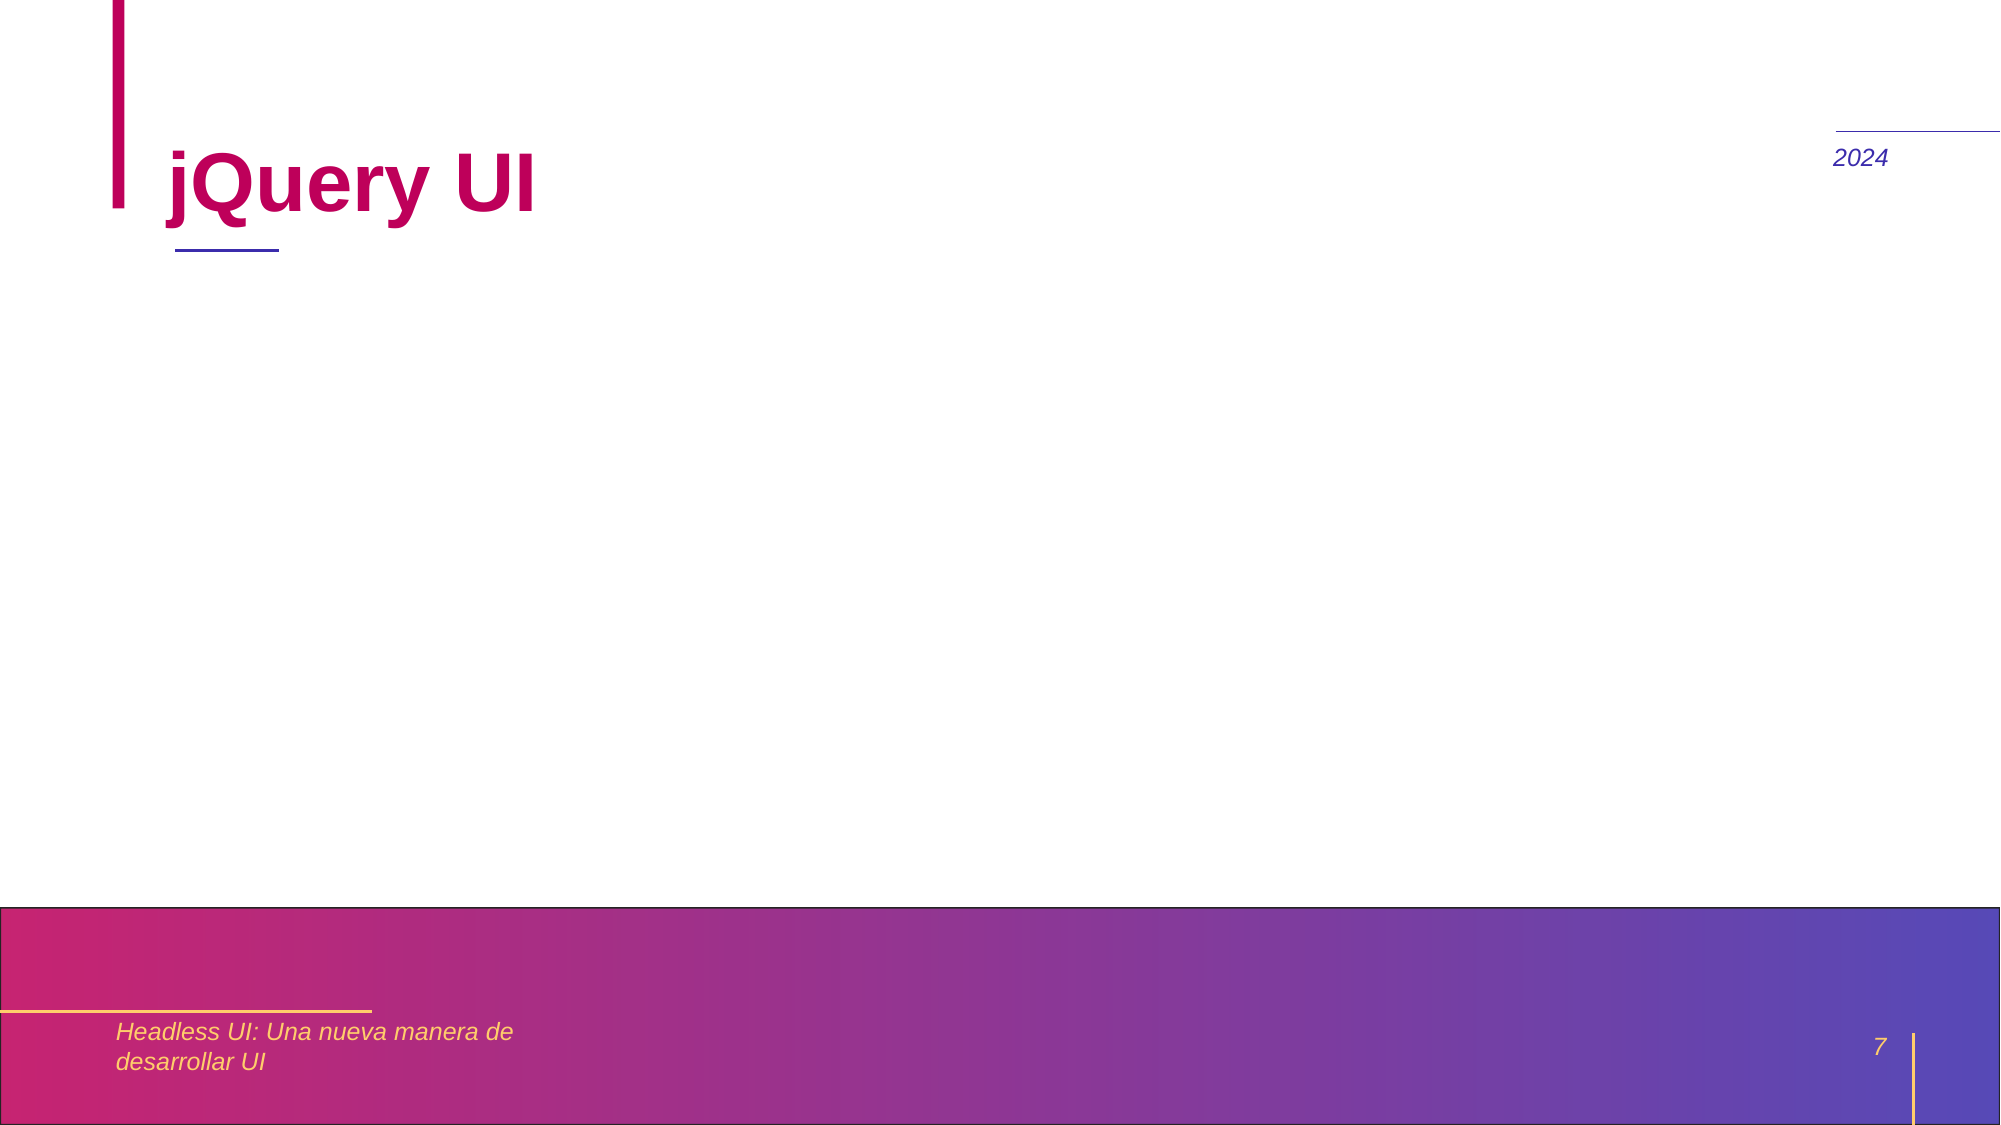

# jQuery UI
2024

Headless UI: Una nueva manera de desarrollar UI
7